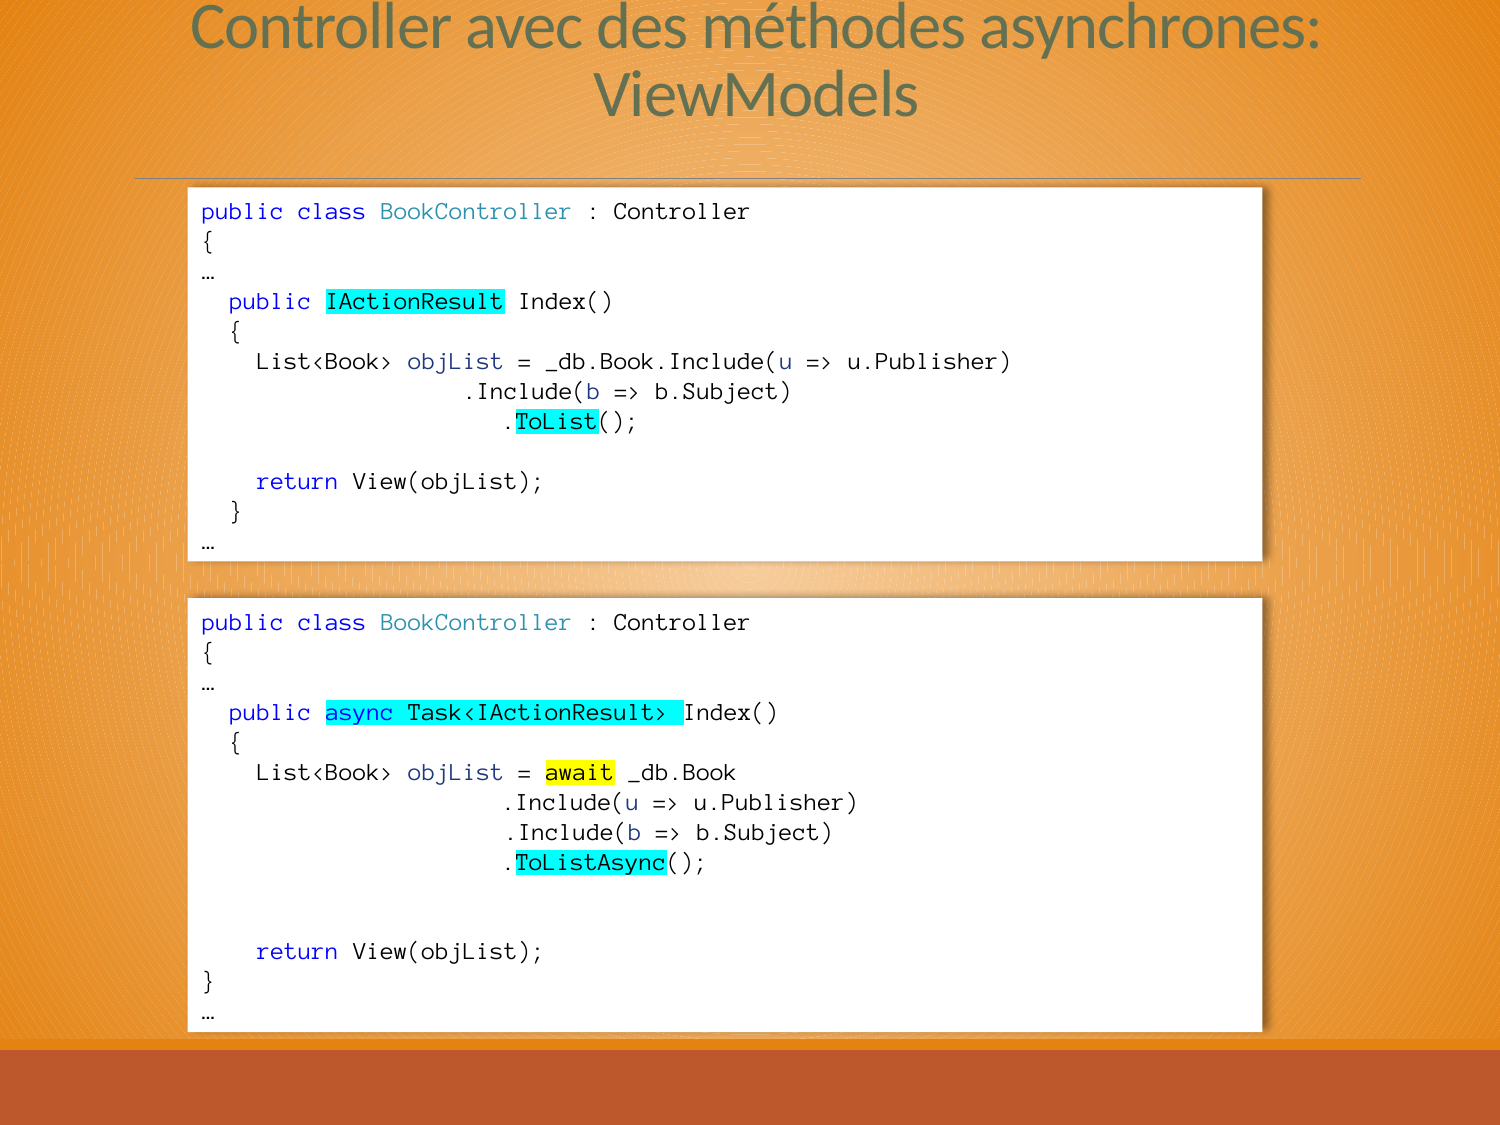

# Controller avec des méthodes asynchrones: ViewModels
public class BookController : Controller
{
…
  public IActionResult Index()
  {
    List<Book> objList = _db.Book.Include(u => u.Publisher)
                   .Include(b => b.Subject)
		.ToList();

    return View(objList);
  }
…
public class BookController : Controller
{
…
  public async Task<IActionResult> Index()
  {
    List<Book> objList = await _db.Book
		.Include(u => u.Publisher)
                      .Include(b => b.Subject)
		.ToListAsync();

    return View(objList);
}
…